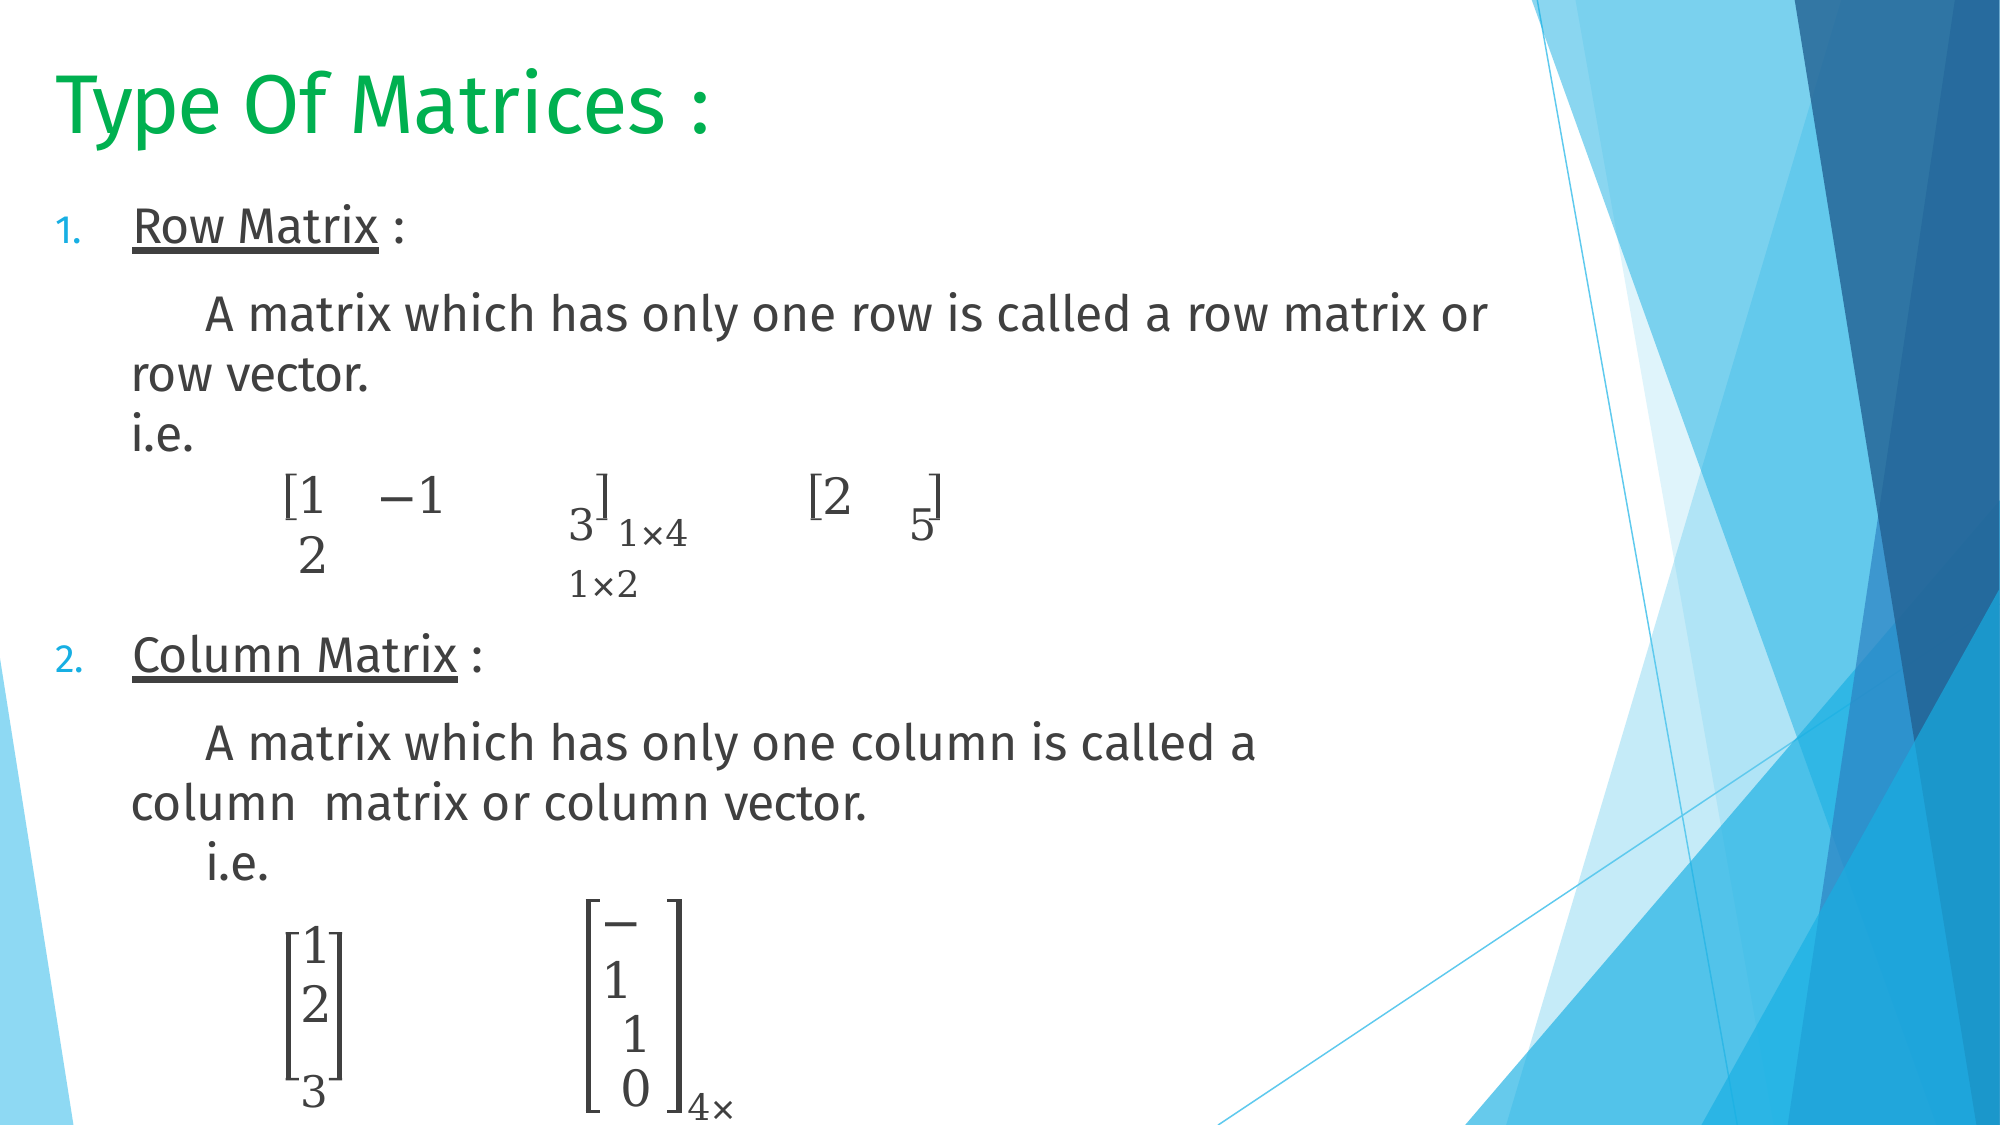

# Type Of Matrices :
1.	Row Matrix :
A matrix which has only one row is called a row matrix or
row vector.  i.e.
1	−1	2
2
3 1×4	5 1×2

2.	Column Matrix :
A matrix which has only one column is called a column  matrix or column vector.
i.e.
−1
1
0
4

1
2

3 3×1

4×1